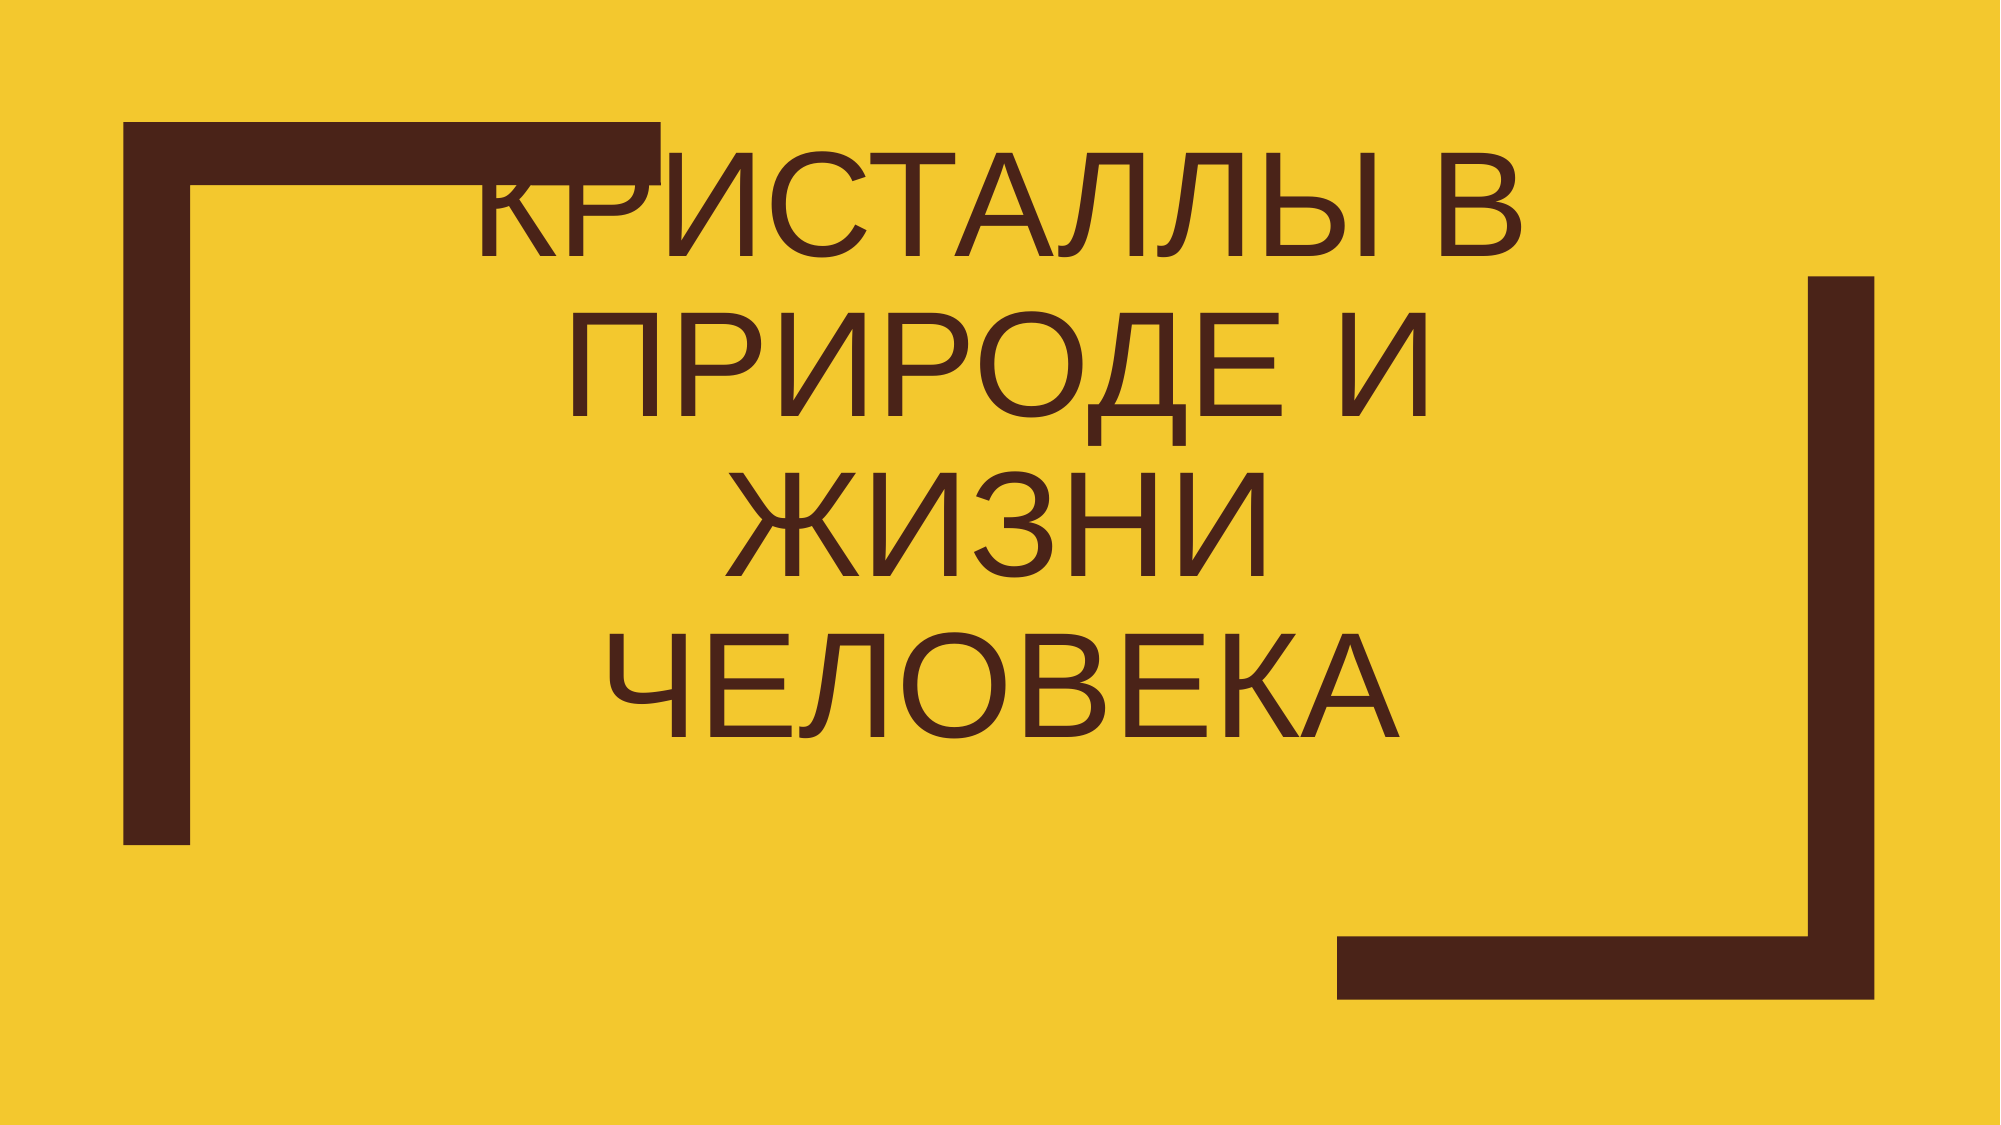

# Кристаллы В природе и Жизни человека